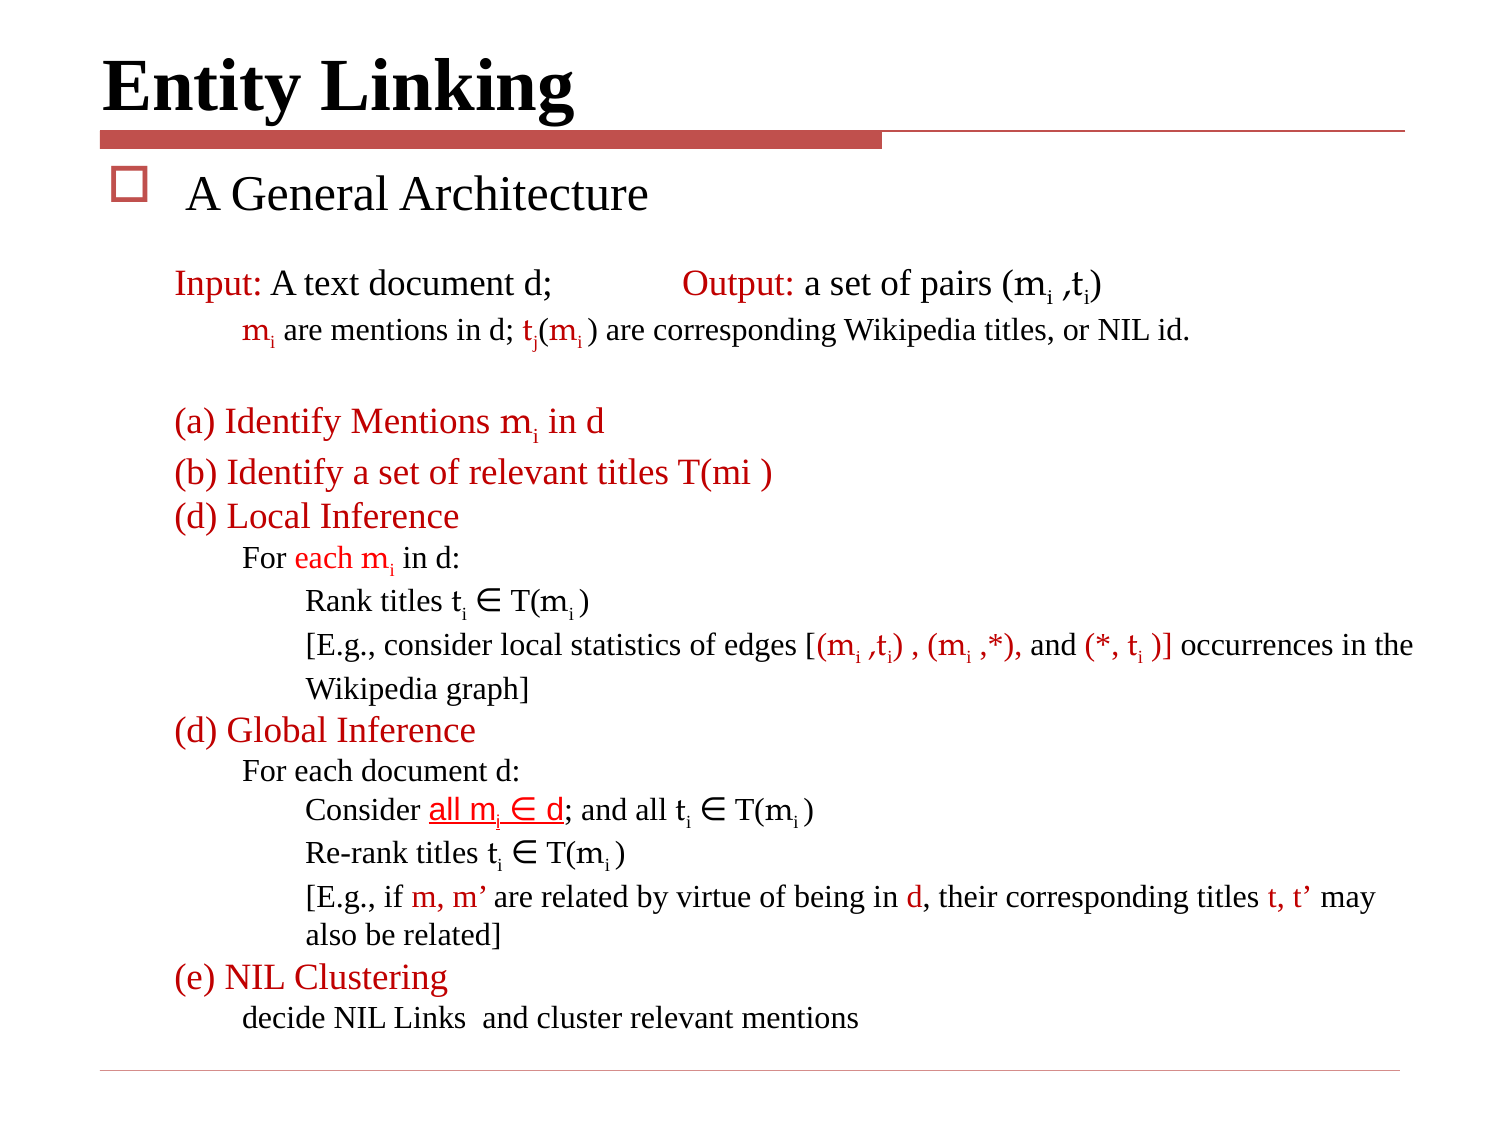

# Entity Linking
A General Architecture

Input: A text document d;              Output: a set of pairs (mi ,ti)
mi are mentions in d; tj(mi ) are corresponding Wikipedia titles, or NIL id.

(a) Identify Mentions mi in d
(b) Identify a set of relevant titles T(mi )
(d) Local Inference
For each mi in d:
Rank titles ti ∈ T(mi )
[E.g., consider local statistics of edges [(mi ,ti) , (mi ,*), and (*, ti )] occurrences in the Wikipedia graph]
(d) Global Inference
For each document d:
Consider all mi ∈ d; and all ti ∈ T(mi )
Re-rank titles ti ∈ T(mi )
[E.g., if m, m’ are related by virtue of being in d, their corresponding titles t, t’ may also be related]
(e) NIL Clustering
decide NIL Links  and cluster relevant mentions